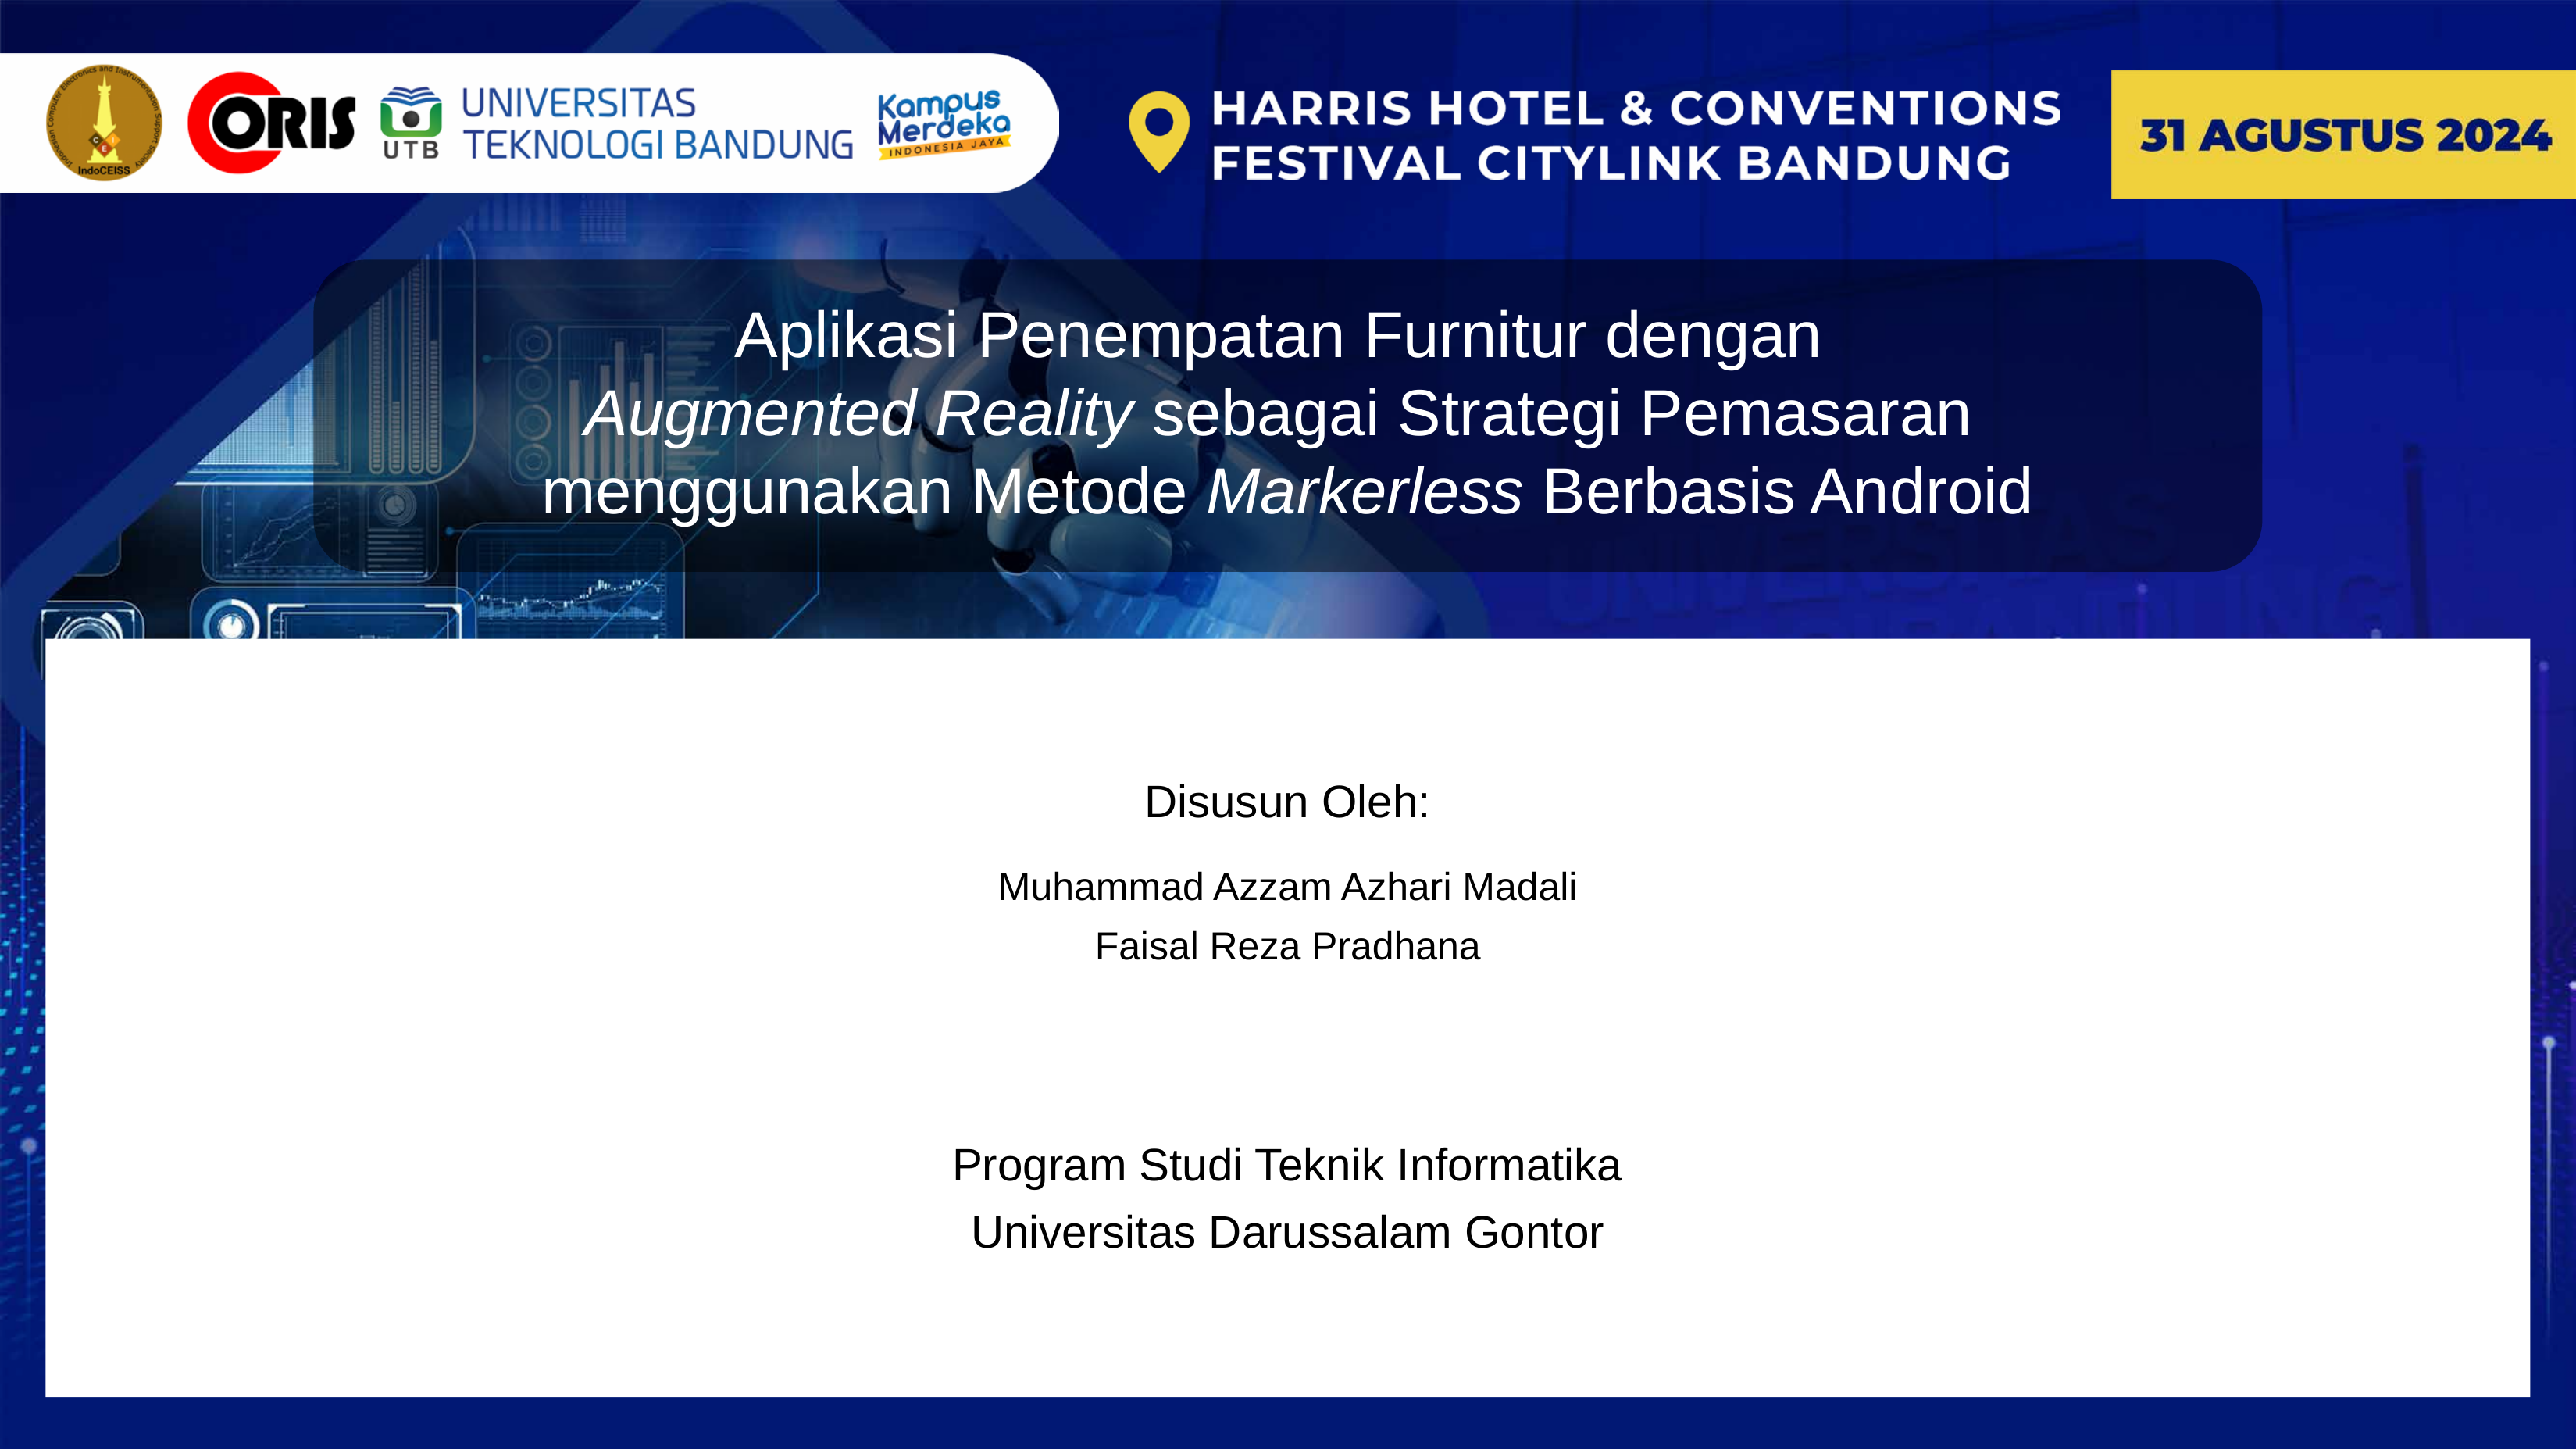

Aplikasi Penempatan Furnitur dengan
Augmented Reality sebagai Strategi Pemasaran
menggunakan Metode Markerless Berbasis Android

Disusun Oleh:
Muhammad Azzam Azhari Madali
Faisal Reza Pradhana
Program Studi Teknik Informatika
Universitas Darussalam Gontor